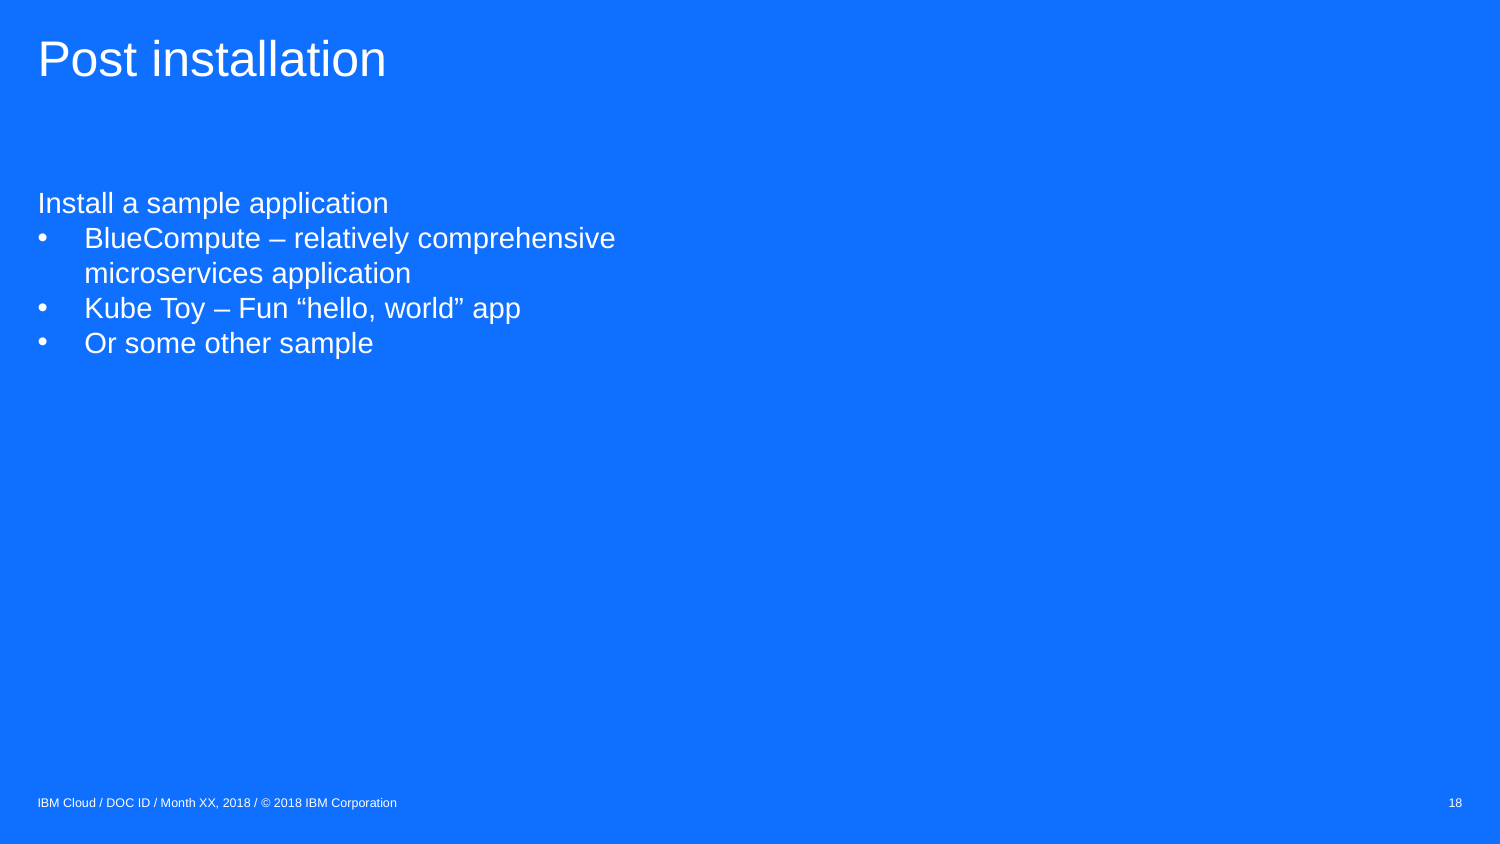

# Post installation
Install a sample application
BlueCompute – relatively comprehensive microservices application
Kube Toy – Fun “hello, world” app
Or some other sample

IBM Cloud / DOC ID / Month XX, 2018 / © 2018 IBM Corporation
18